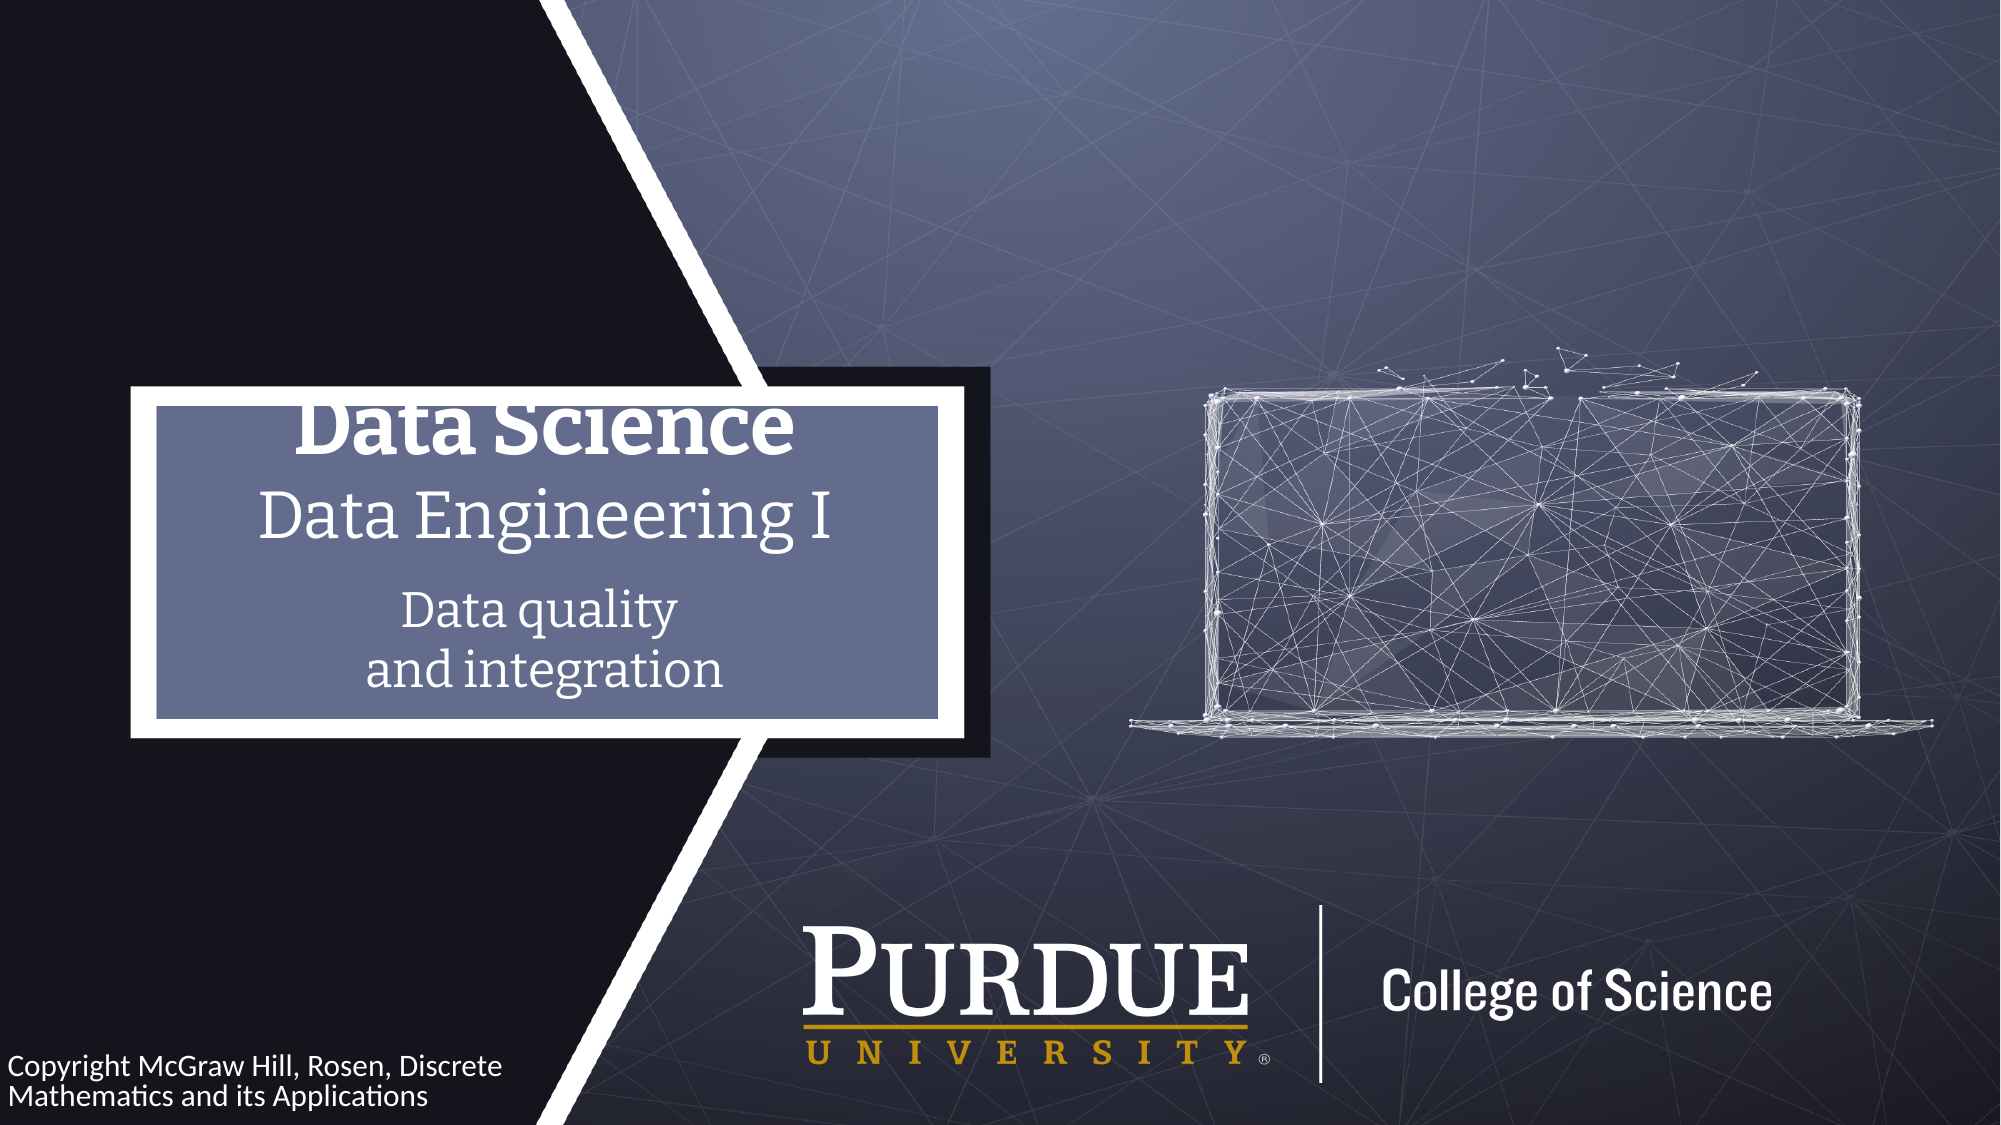

# Data quality and integration
Copyright McGraw Hill, Rosen, Discrete Mathematics and its Applications